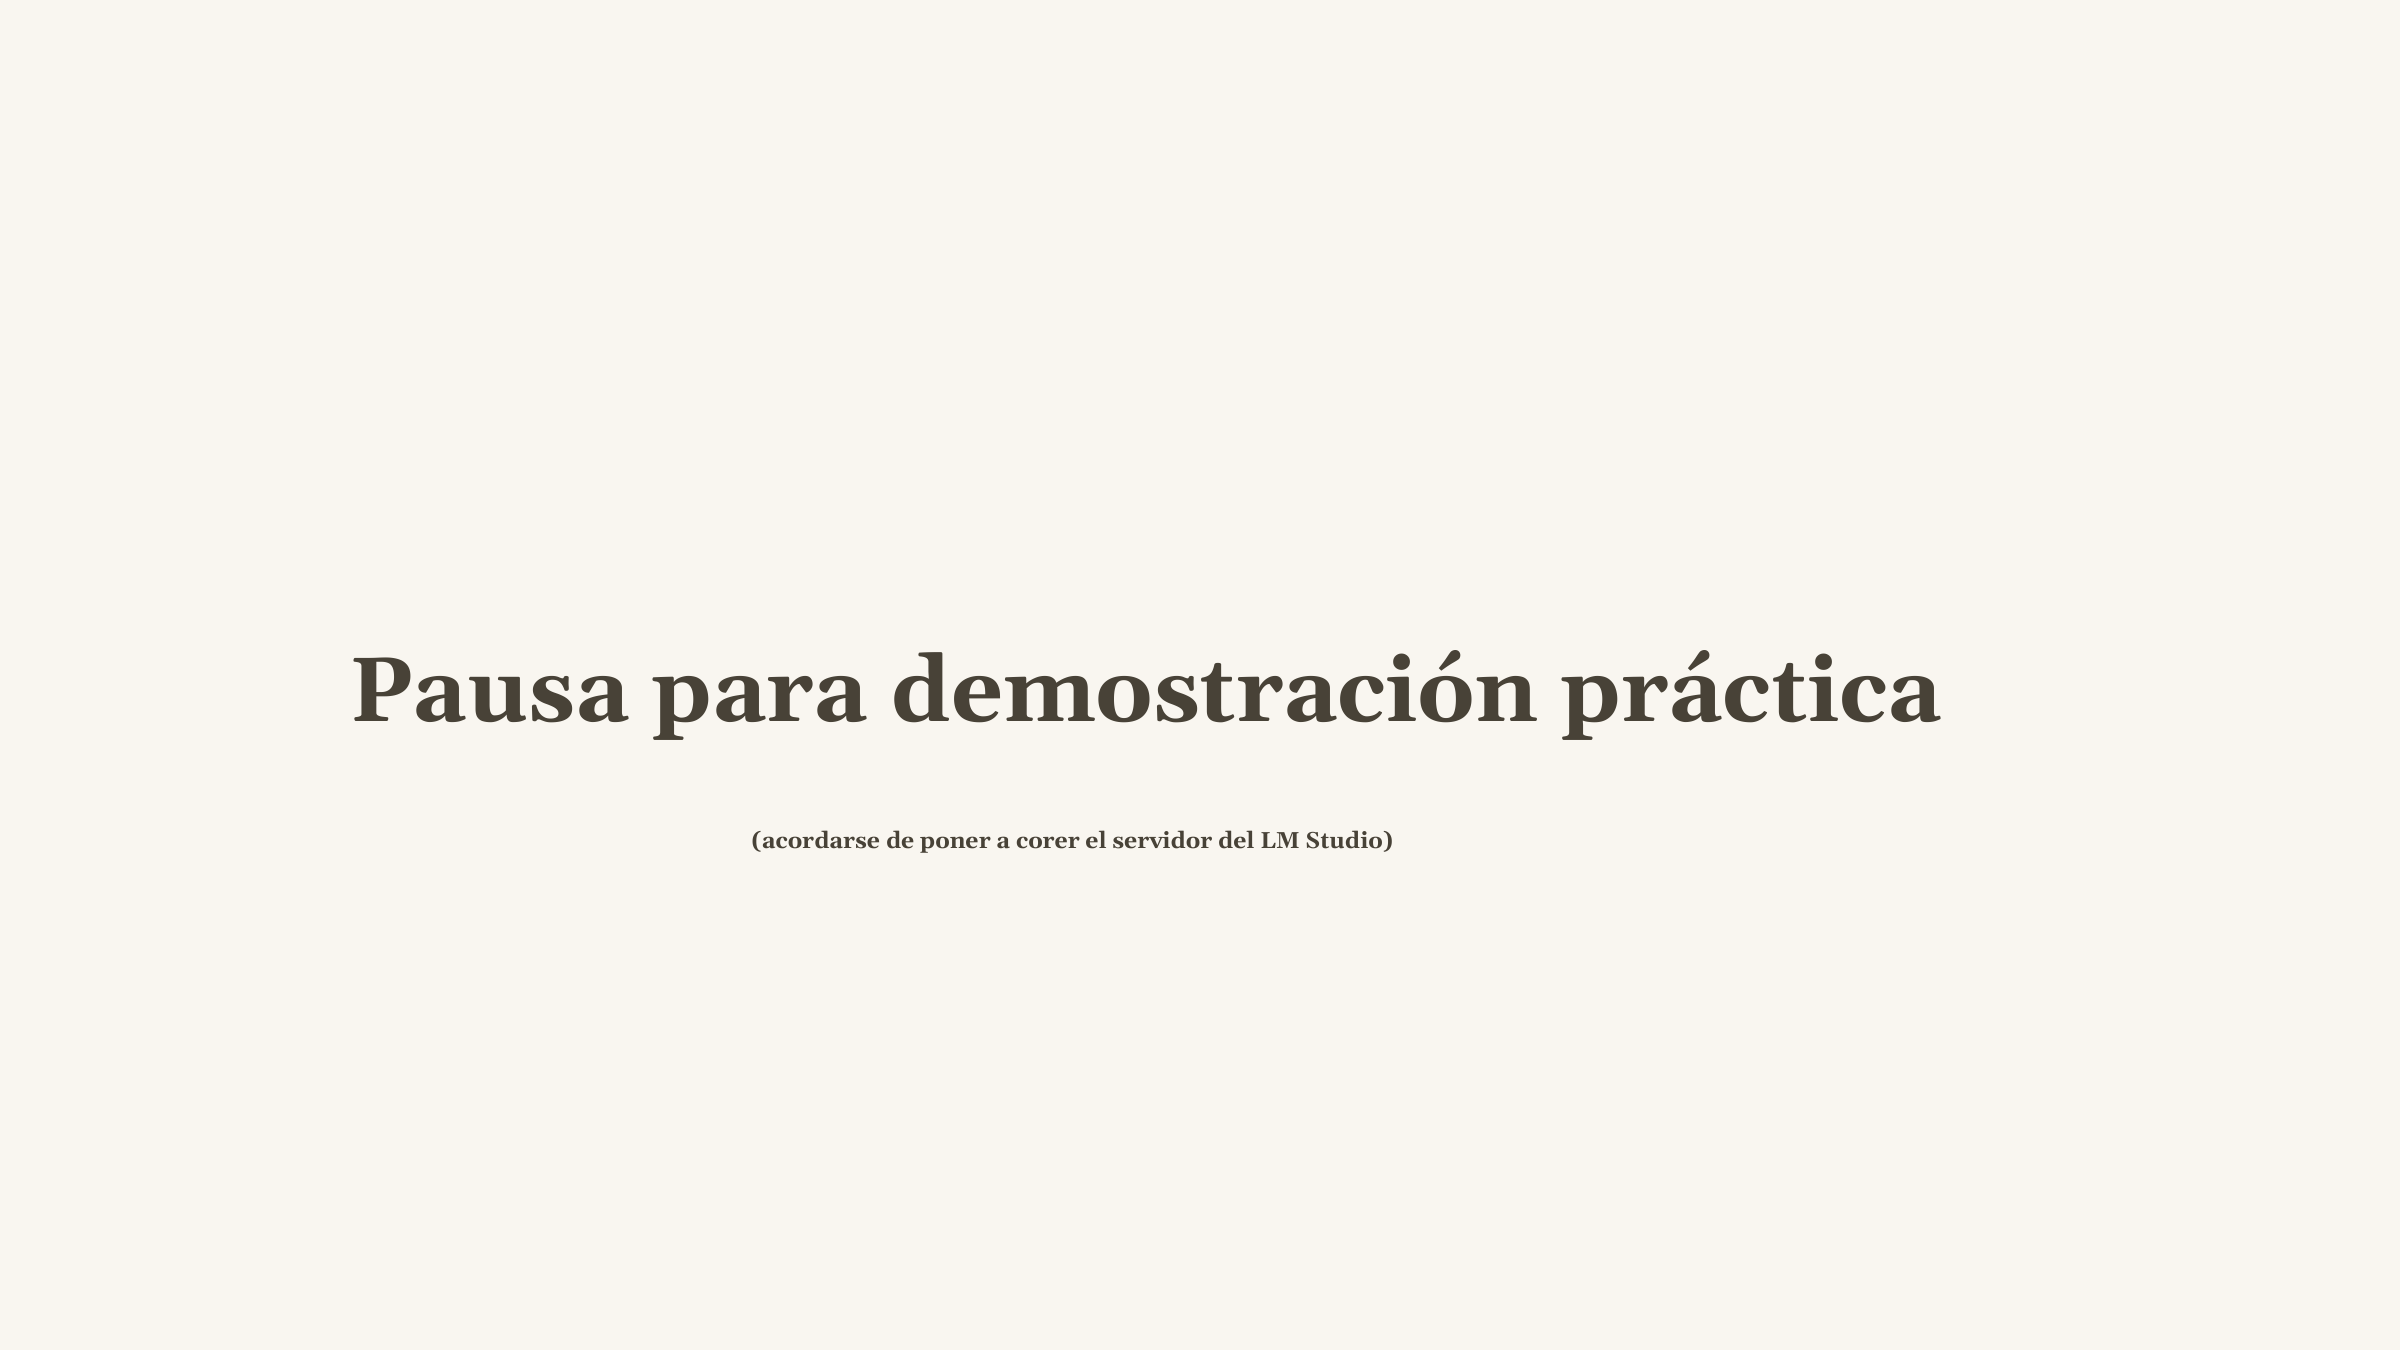

Pausa para demostración práctica
                                                                      (acordarse de poner a corer el servidor del LM Studio)